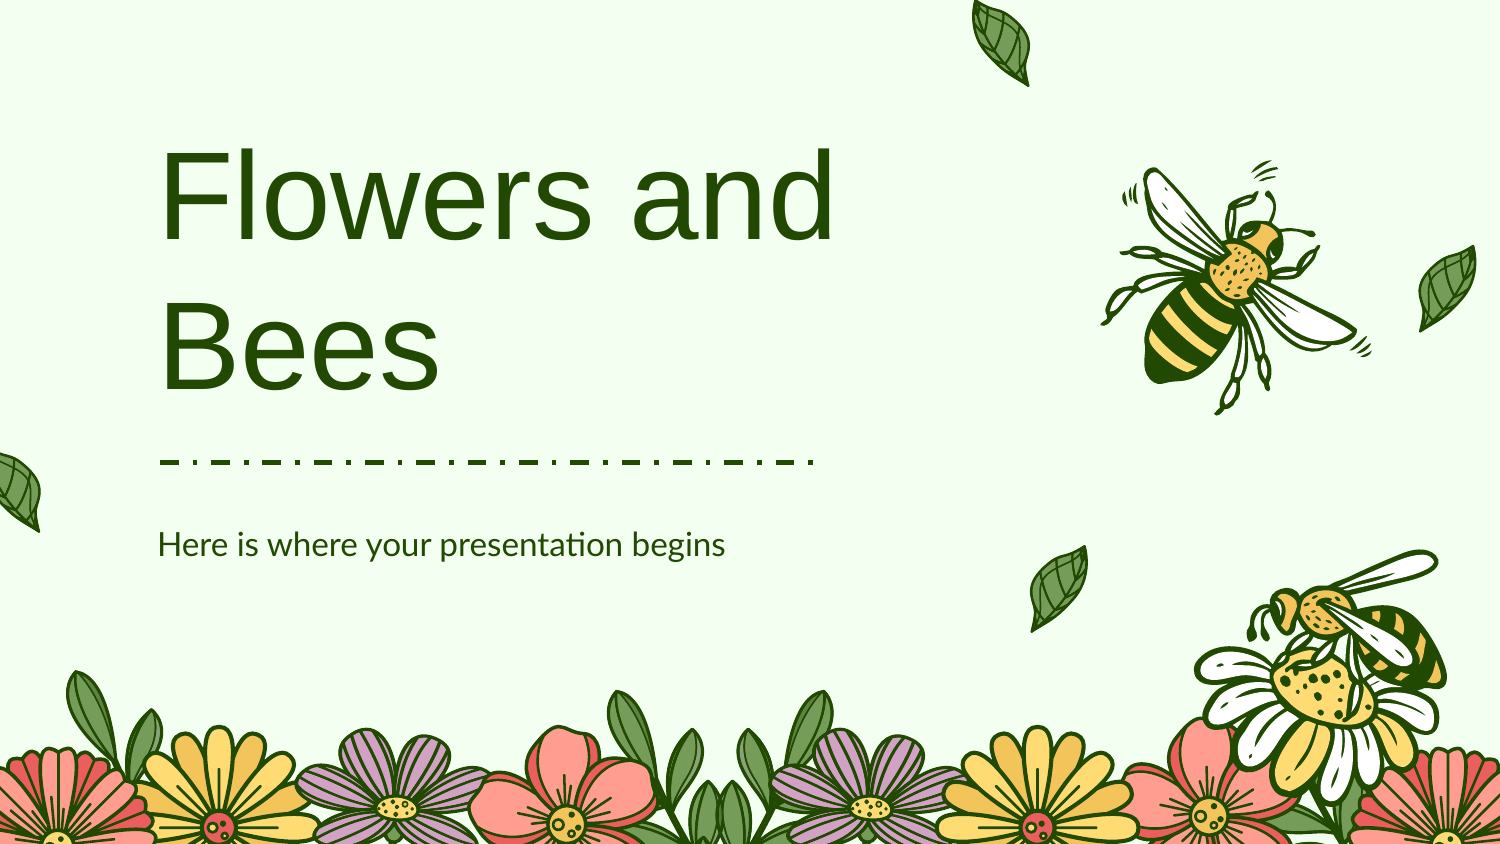

# Flowers and Bees

Here is where your presentation begins